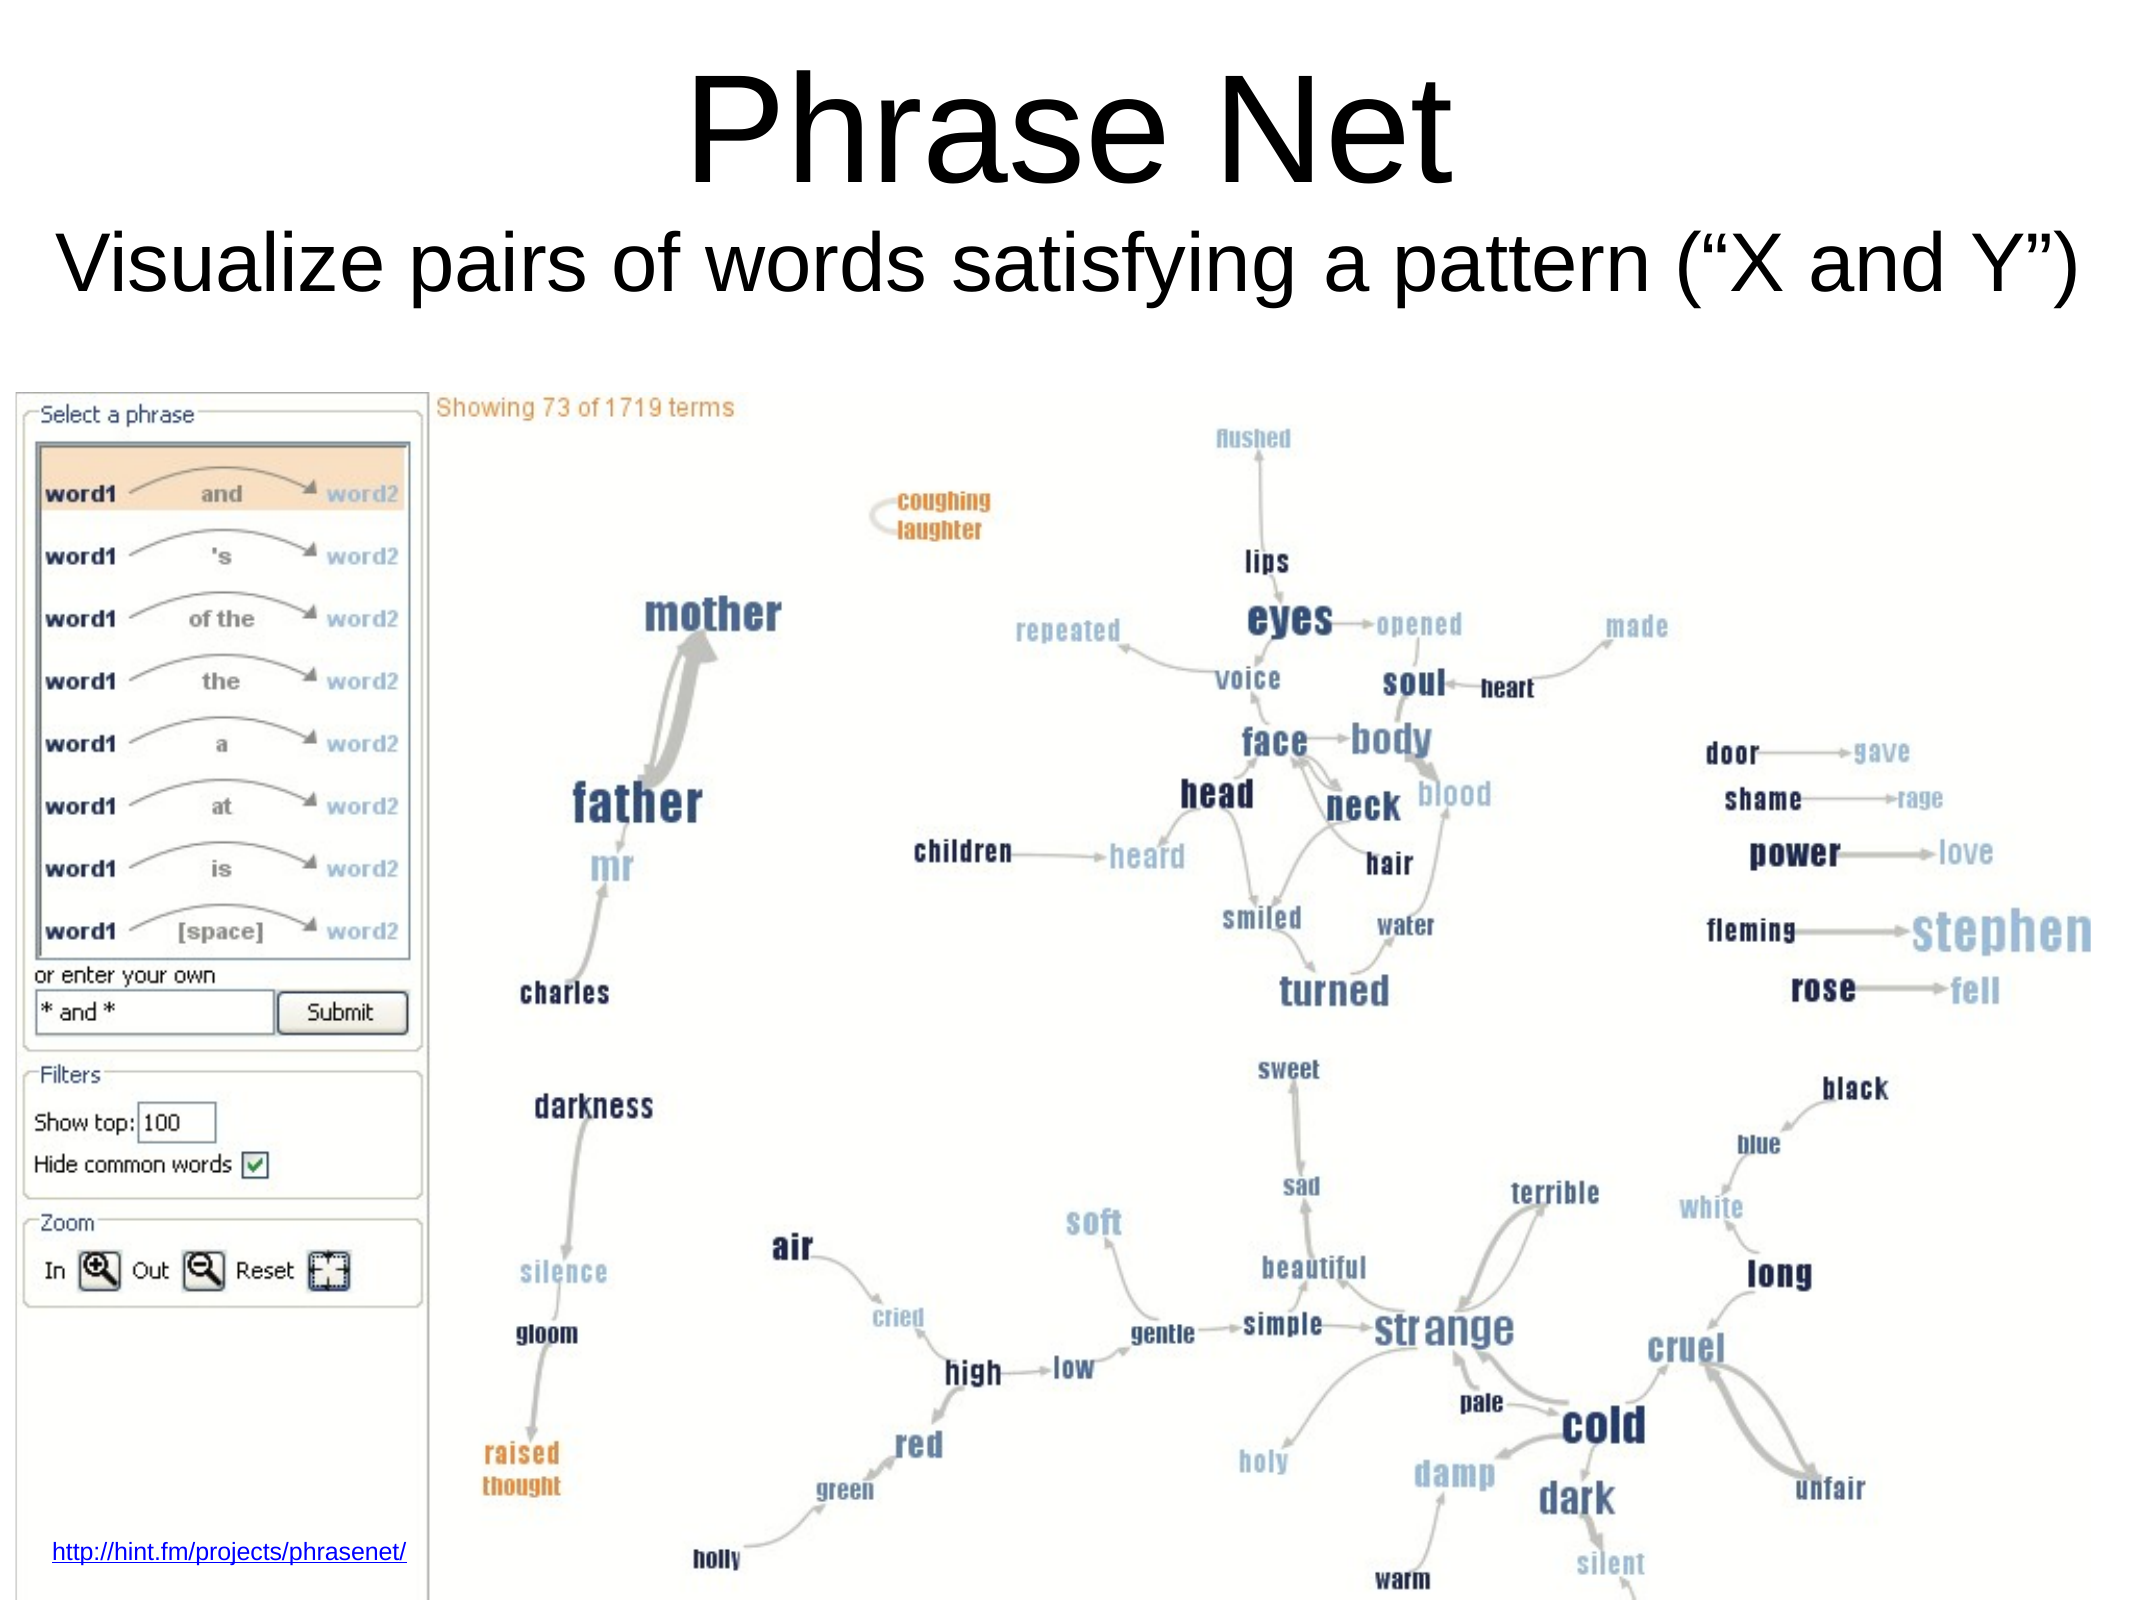

# Phrase Net
Visualize pairs of words satisfying	a	pattern (“X and Y”)

51
http://hint.fm/projects/phrasenet/